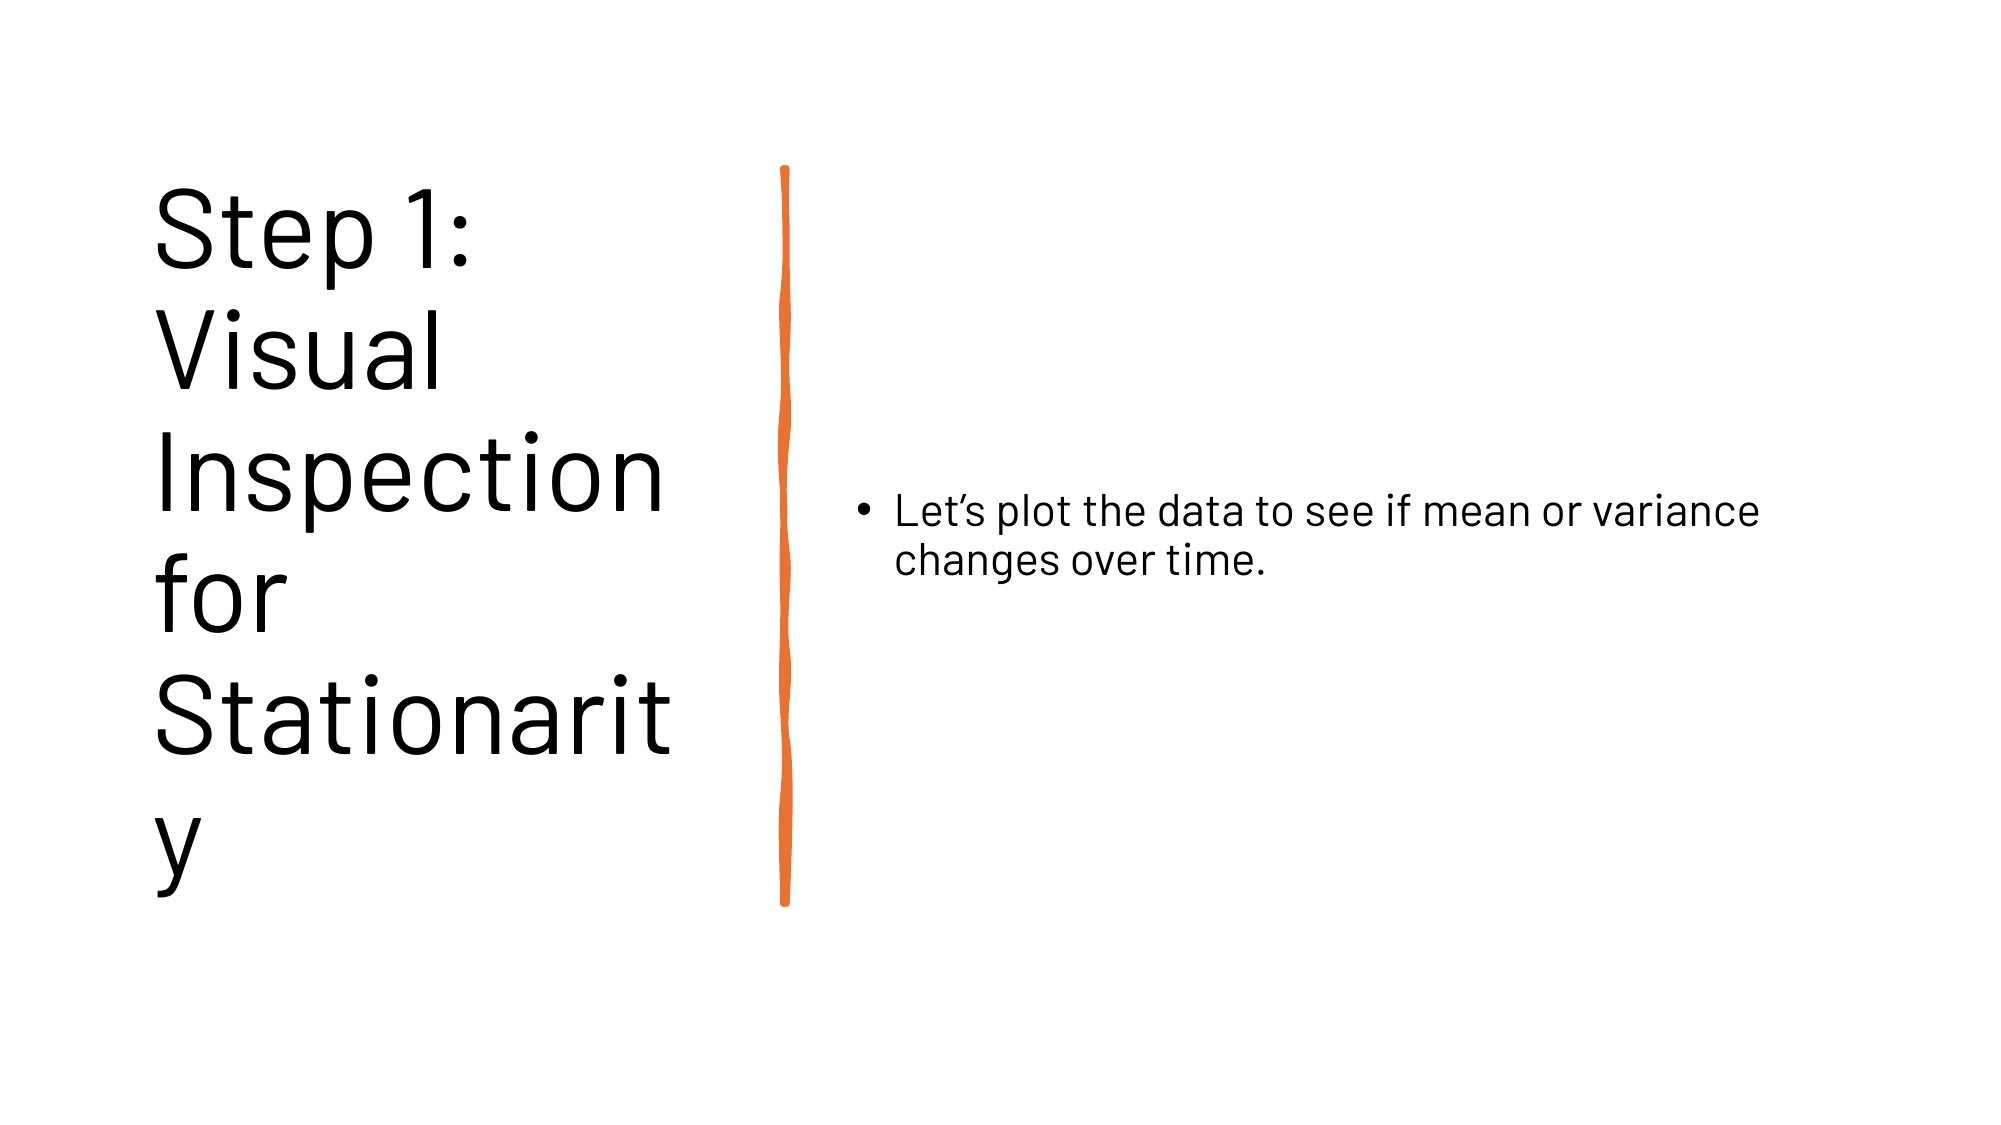

# Step 1: Visual Inspection for Stationarity
Let’s plot the data to see if mean or variance changes over time.